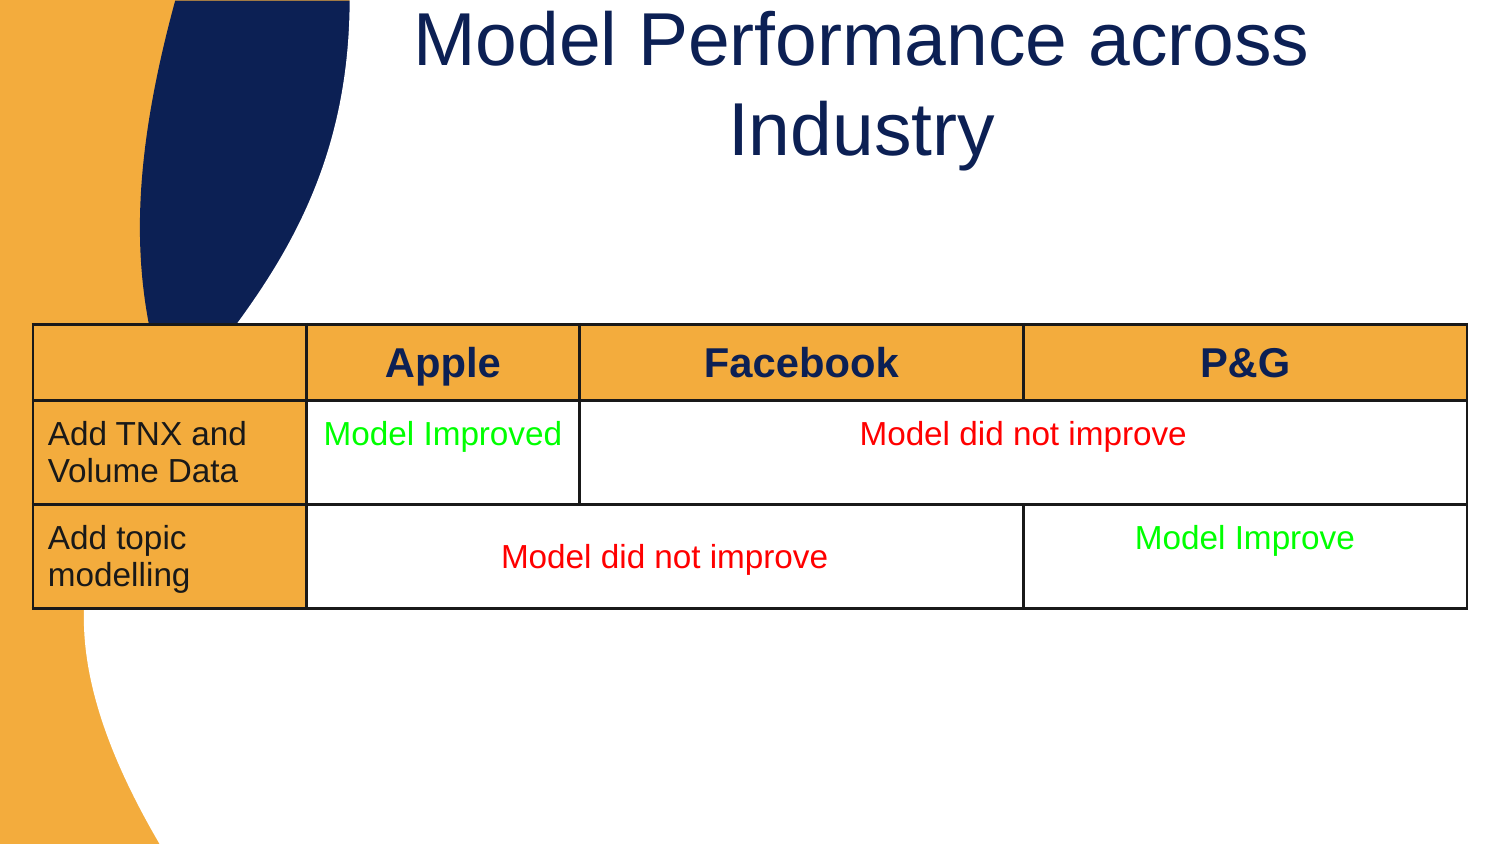

Model Performance across Industry
|  | Apple | Facebook | P&G |
| --- | --- | --- | --- |
| Add TNX and Volume Data | Model Improved | Model did not improve |  |
| Add topic modelling | Model did not improve |  | Model Improve |